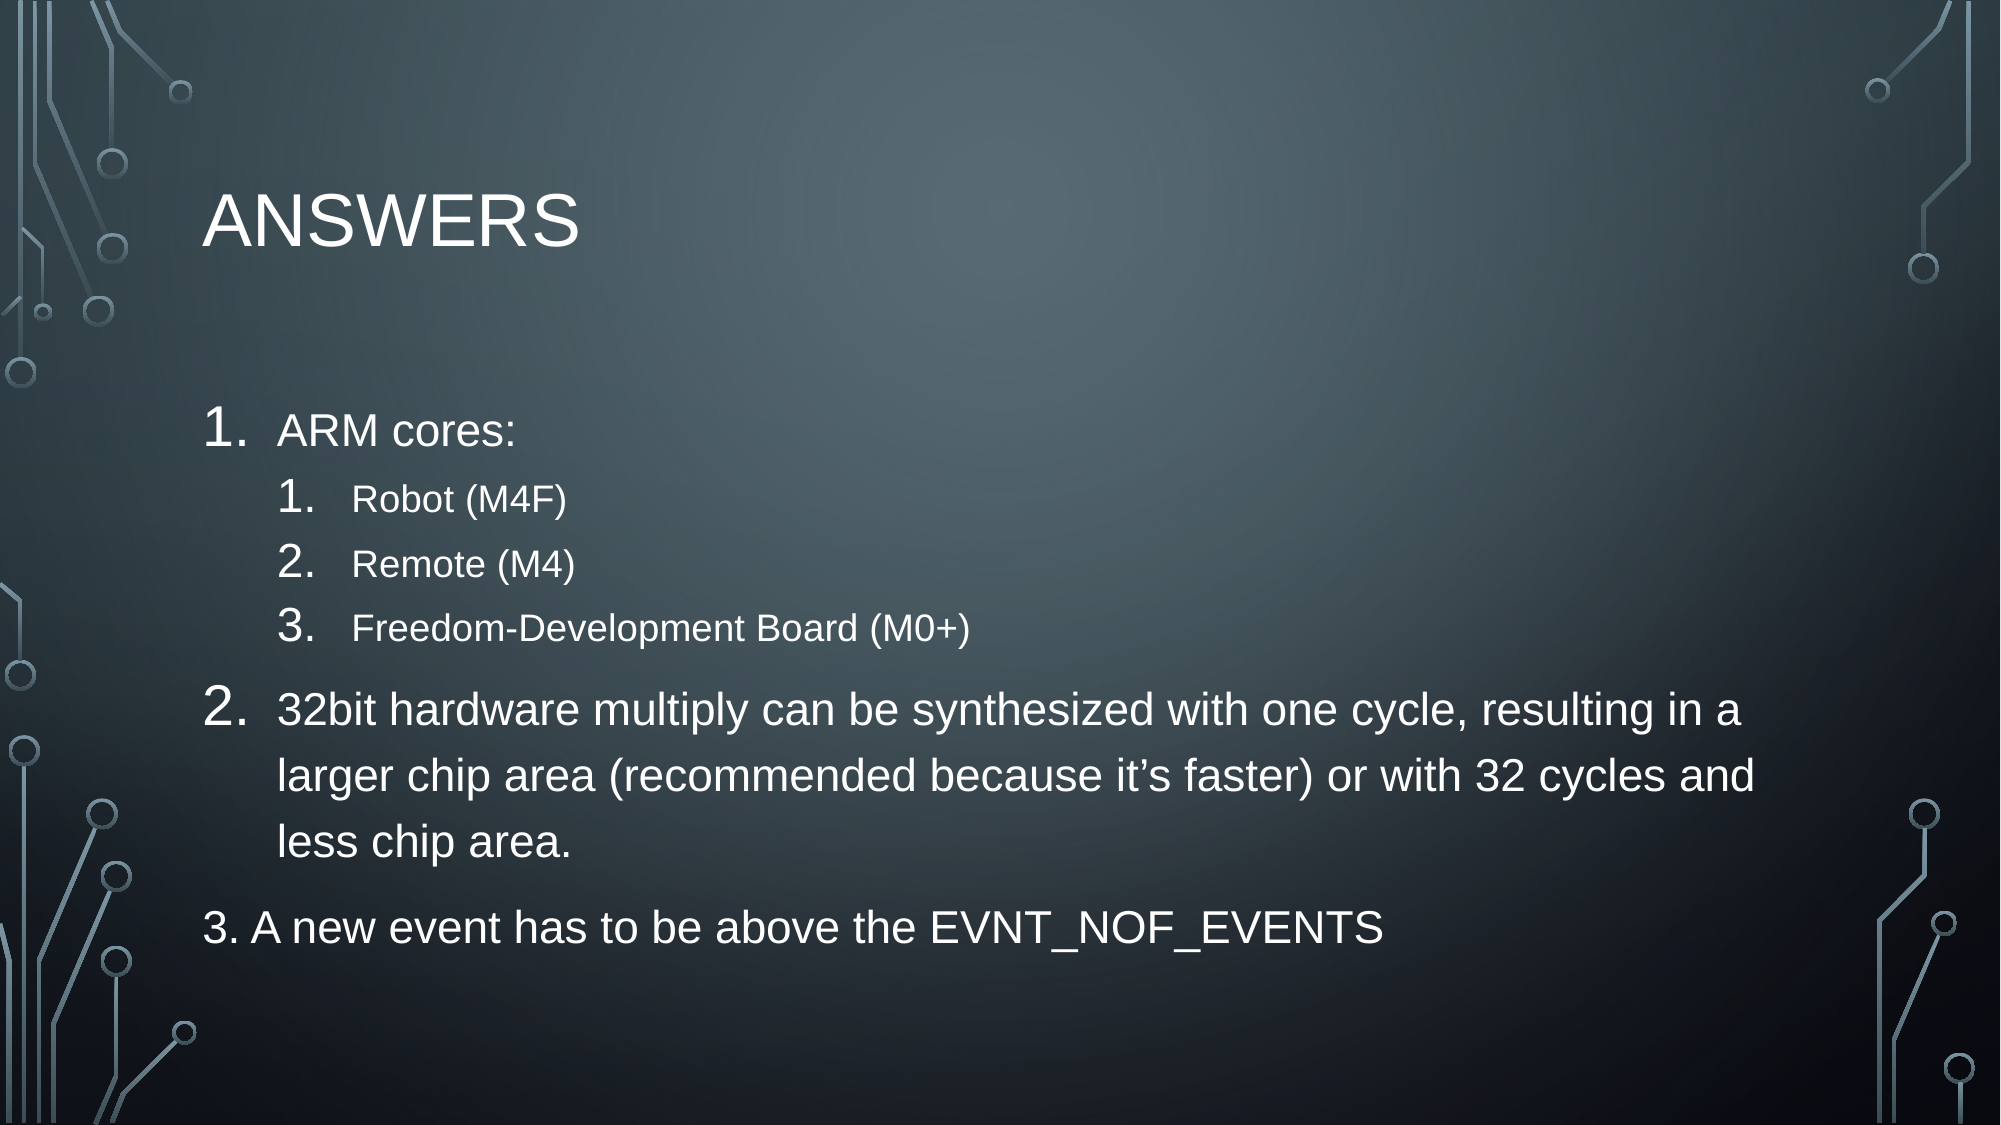

# Answers
ARM cores:
Robot (M4F)
Remote (M4)
Freedom-Development Board (M0+)
32bit hardware multiply can be synthesized with one cycle, resulting in a larger chip area (recommended because it’s faster) or with 32 cycles and less chip area.
3. A new event has to be above the EVNT_NOF_EVENTS